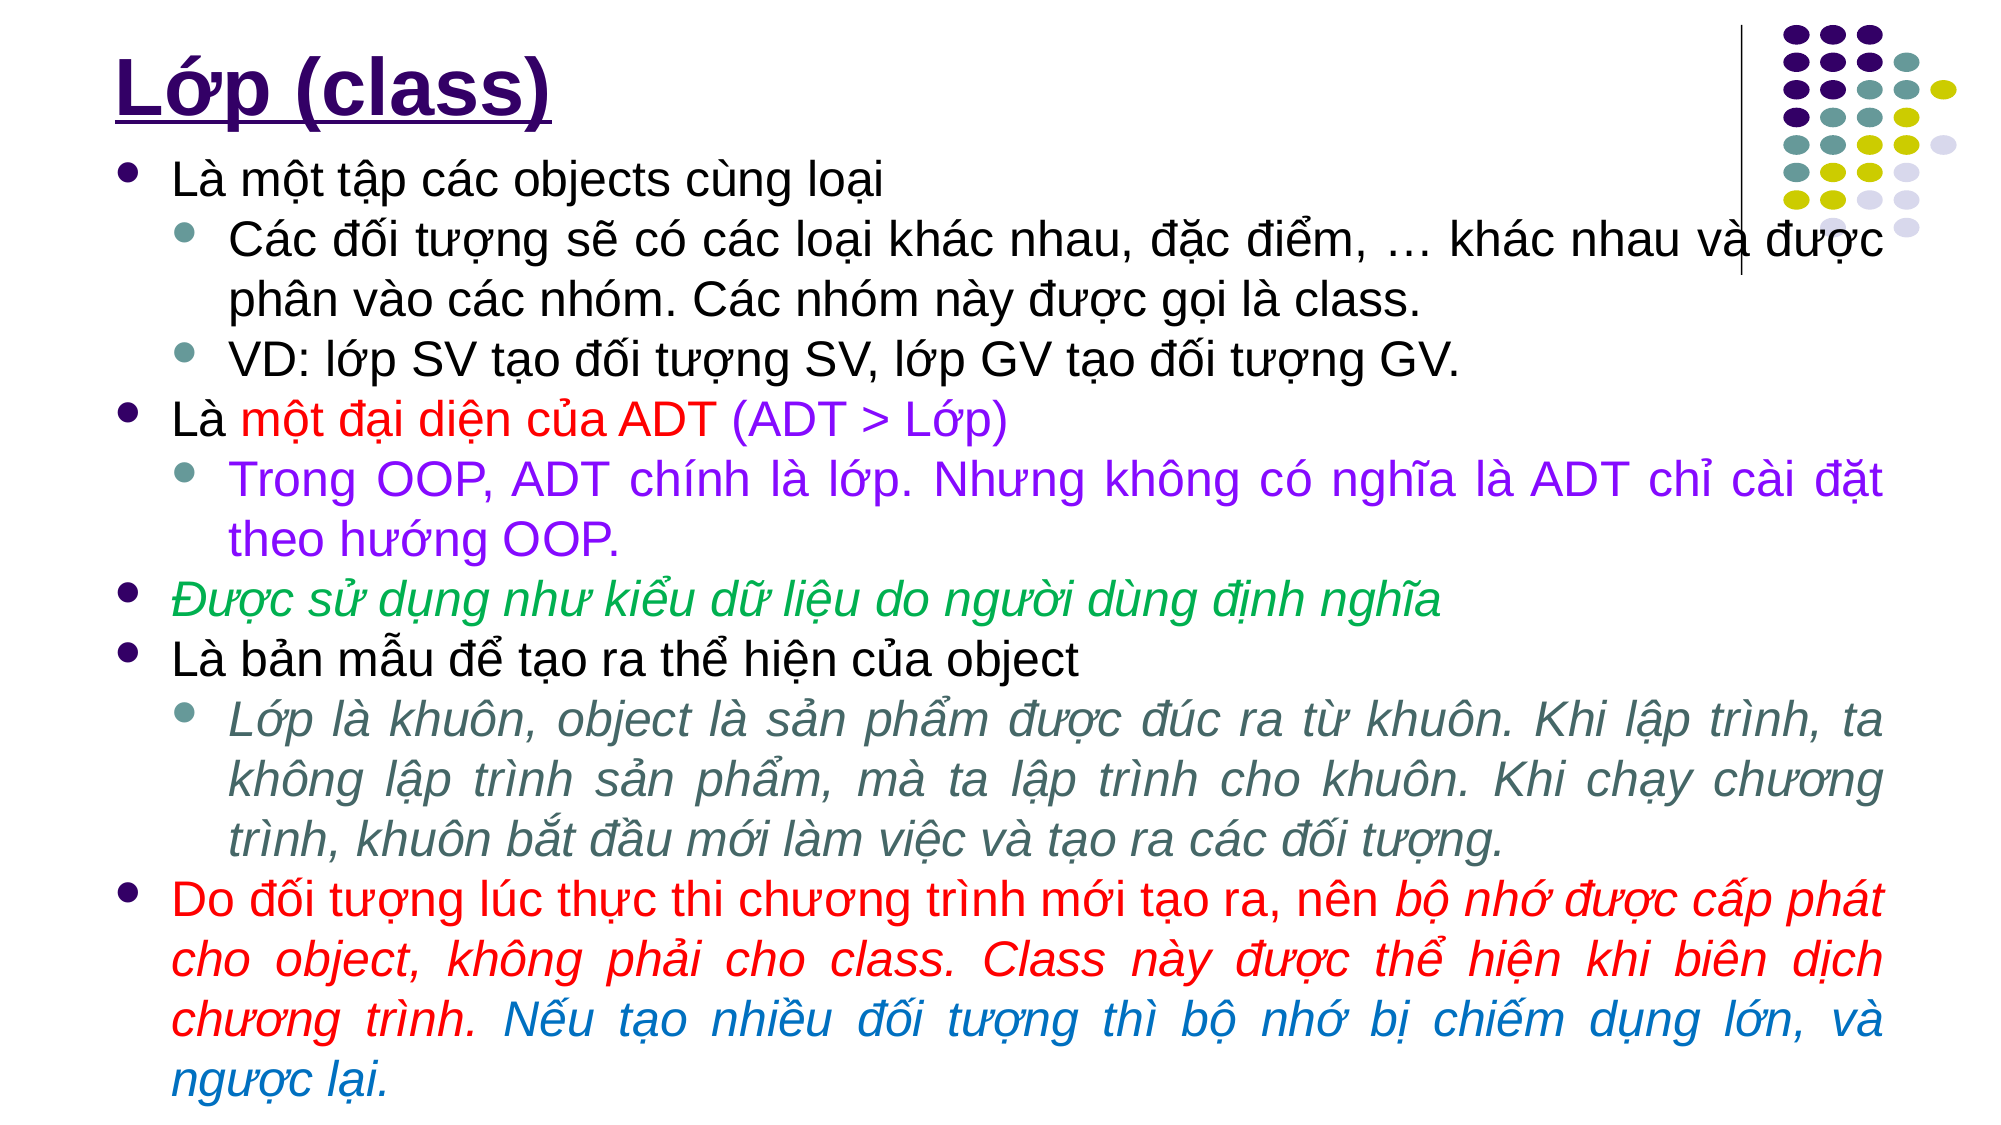

# Lớp (class)
Là một tập các objects cùng loại
Các đối tượng sẽ có các loại khác nhau, đặc điểm, … khác nhau và được phân vào các nhóm. Các nhóm này được gọi là class.
VD: lớp SV tạo đối tượng SV, lớp GV tạo đối tượng GV.
Là một đại diện của ADT (ADT > Lớp)
Trong OOP, ADT chính là lớp. Nhưng không có nghĩa là ADT chỉ cài đặt theo hướng OOP.
Được sử dụng như kiểu dữ liệu do người dùng định nghĩa
Là bản mẫu để tạo ra thể hiện của object
Lớp là khuôn, object là sản phẩm được đúc ra từ khuôn. Khi lập trình, ta không lập trình sản phẩm, mà ta lập trình cho khuôn. Khi chạy chương trình, khuôn bắt đầu mới làm việc và tạo ra các đối tượng.
Do đối tượng lúc thực thi chương trình mới tạo ra, nên bộ nhớ được cấp phát cho object, không phải cho class. Class này được thể hiện khi biên dịch chương trình. Nếu tạo nhiều đối tượng thì bộ nhớ bị chiếm dụng lớn, và ngược lại.